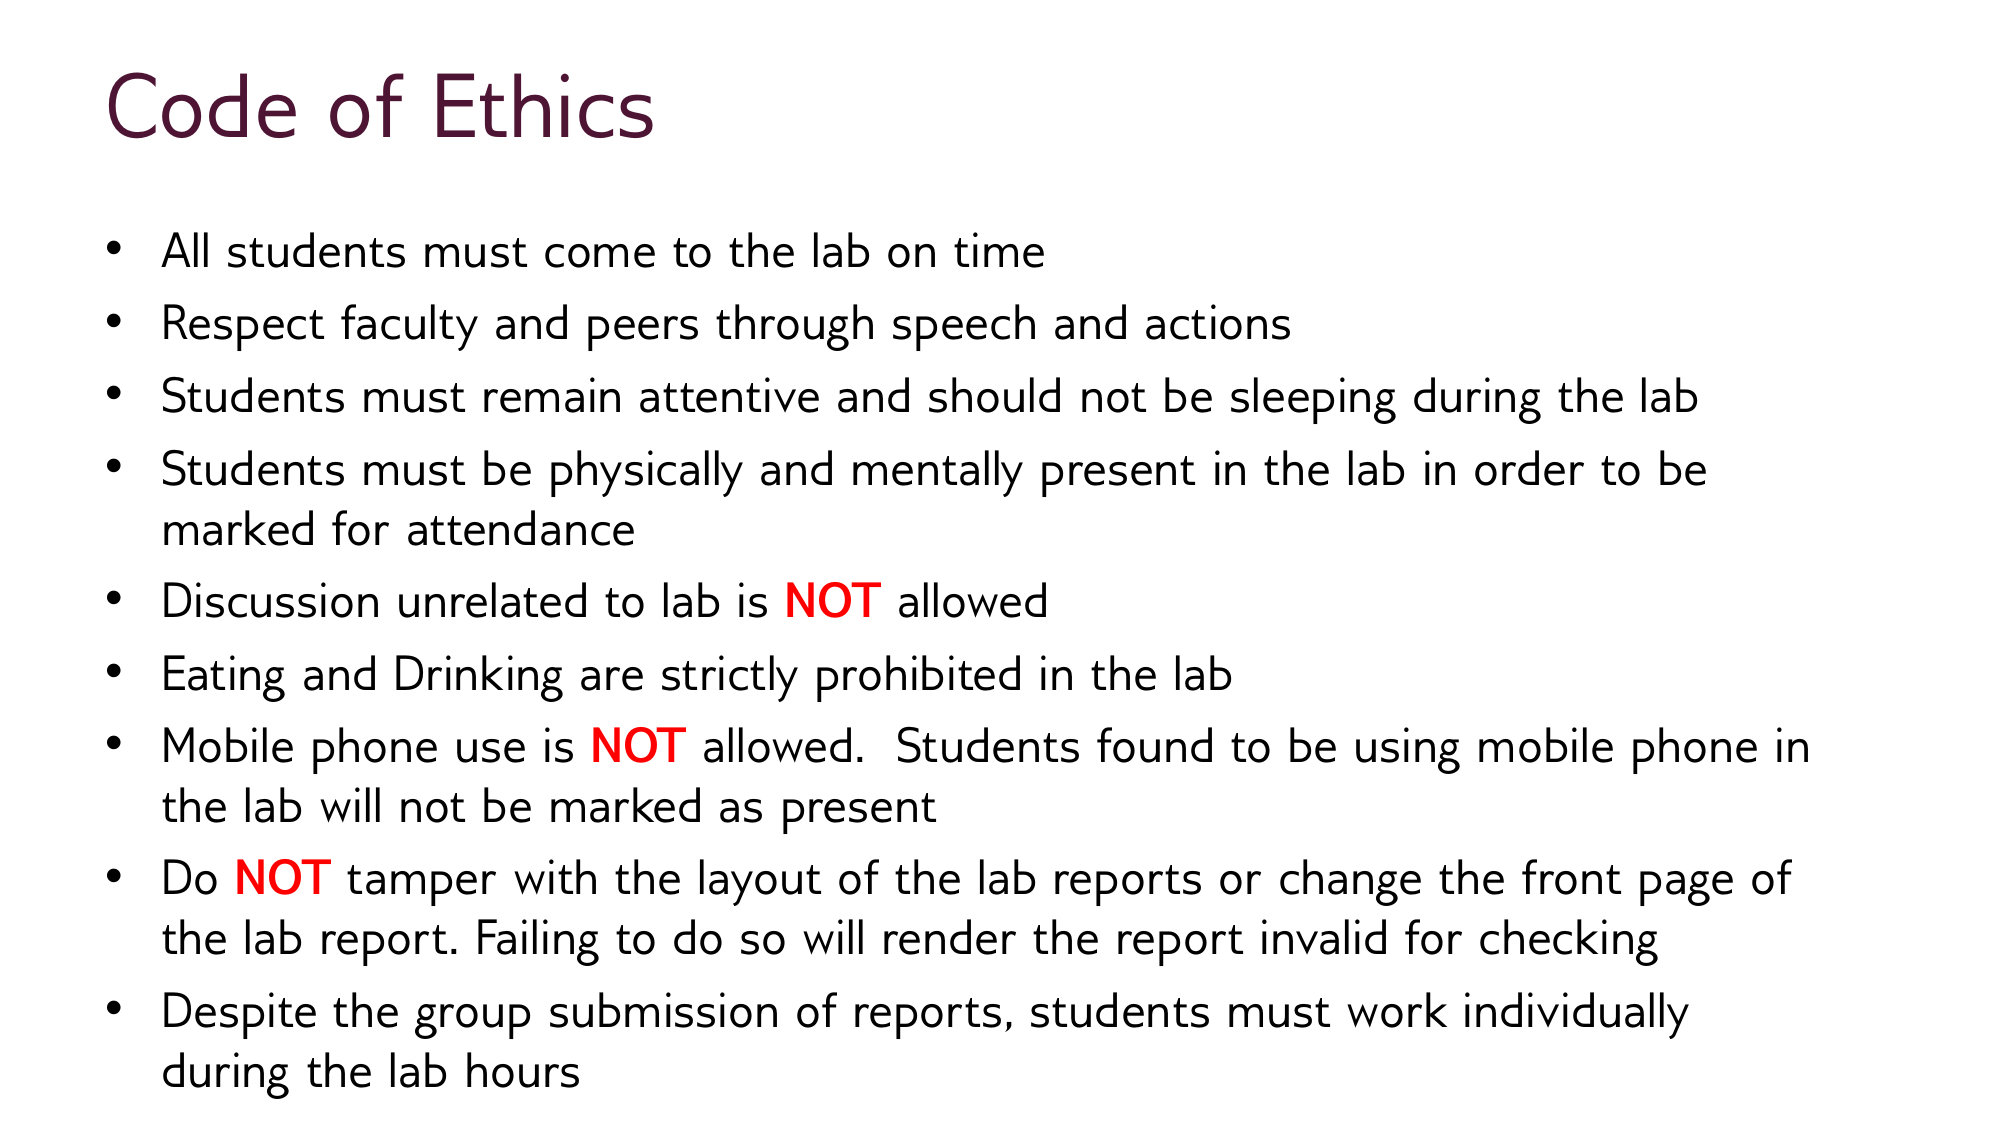

Code of Ethics
All students must come to the lab on time
Respect faculty and peers through speech and actions
Students must remain attentive and should not be sleeping during the lab
Students must be physically and mentally present in the lab in order to be marked for attendance
Discussion unrelated to lab is NOT allowed
Eating and Drinking are strictly prohibited in the lab
Mobile phone use is NOT allowed.  Students found to be using mobile phone in the lab will not be marked as present
Do NOT tamper with the layout of the lab reports or change the front page of the lab report. Failing to do so will render the report invalid for checking
Despite the group submission of reports, students must work individually during the lab hours